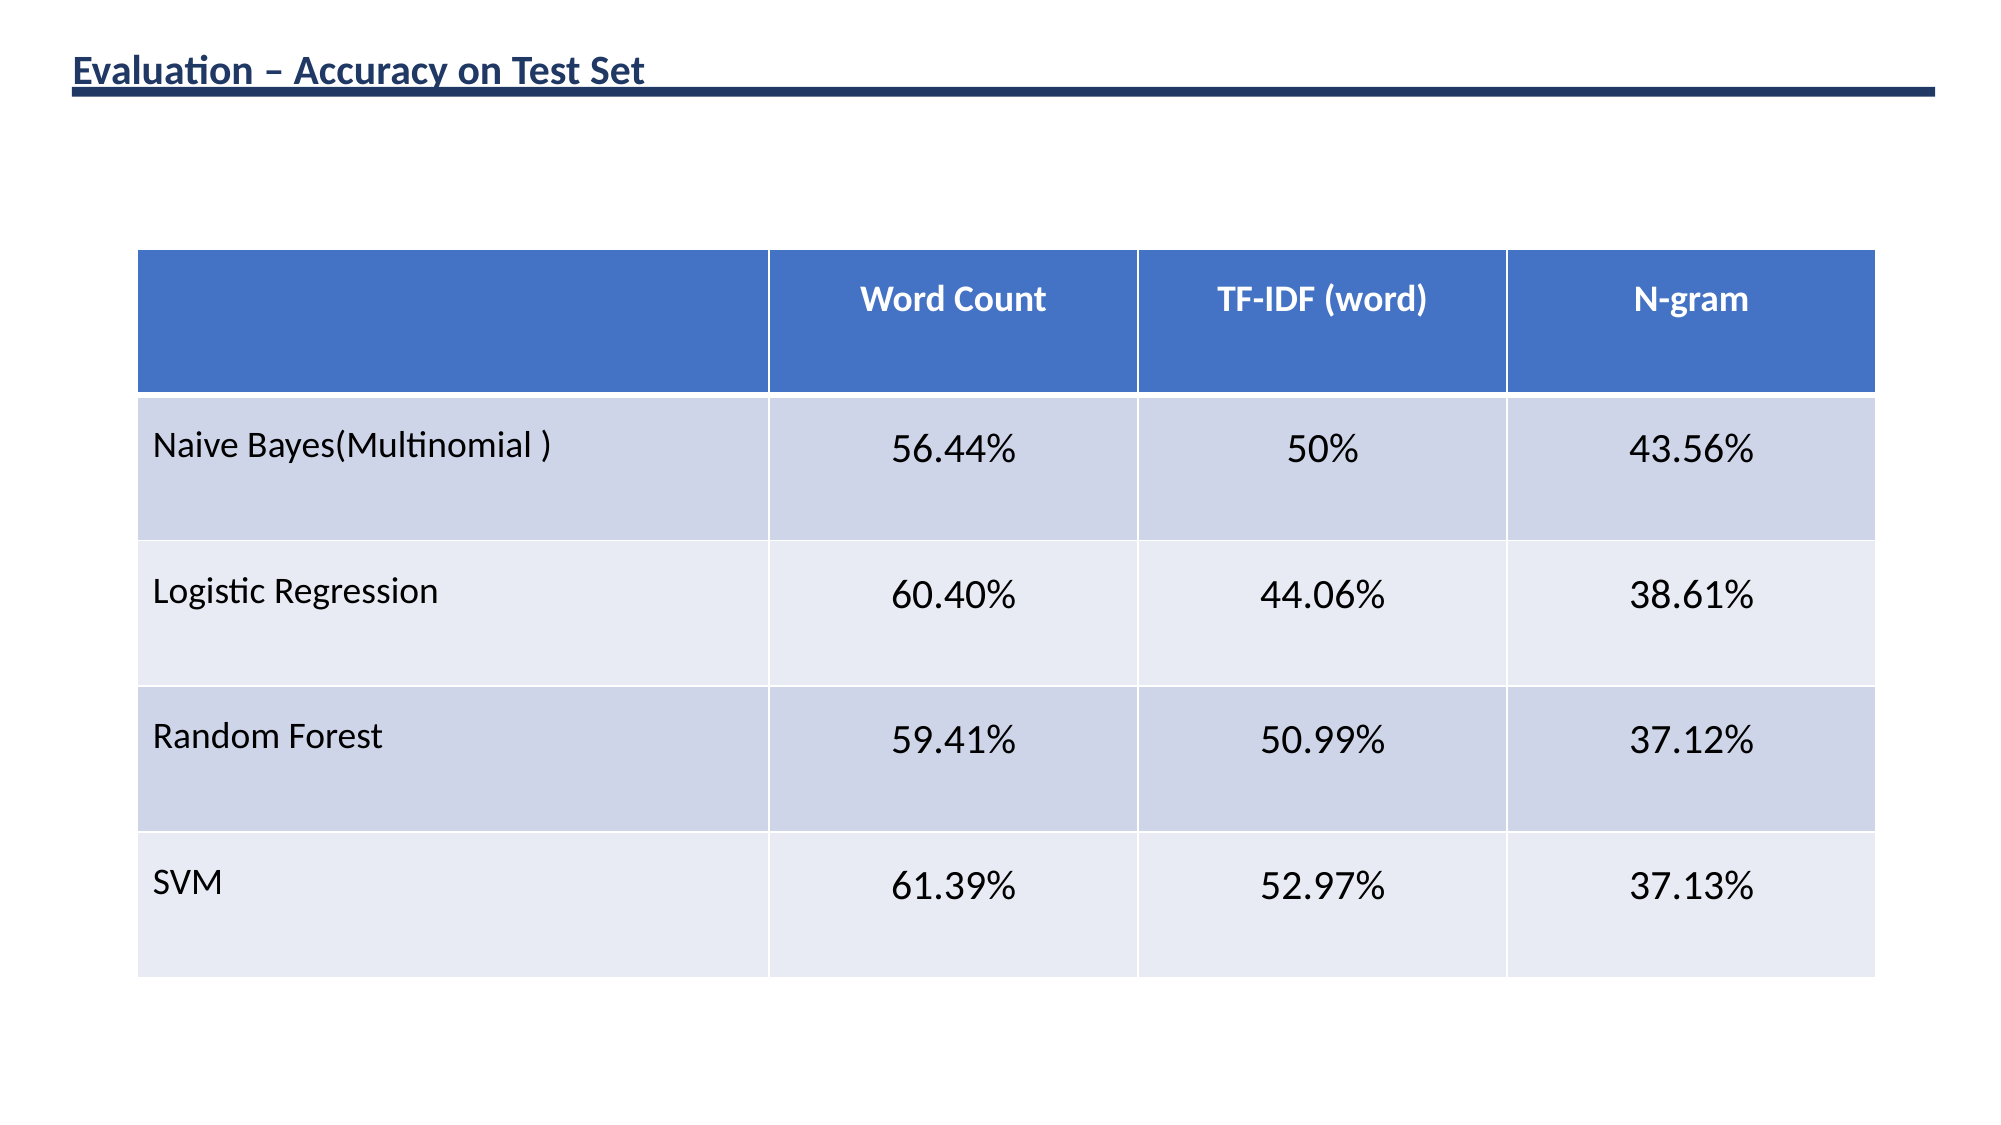

Evaluation – Accuracy on Test Set

|  | Word Count | TF-IDF (word) | N-gram |
| --- | --- | --- | --- |
| Naive Bayes(Multinomial ) | 56.44% | 50% | 43.56% |
| Logistic Regression | 60.40% | 44.06% | 38.61% |
| Random Forest | 59.41% | 50.99% | 37.12% |
| SVM | 61.39% | 52.97% | 37.13% |